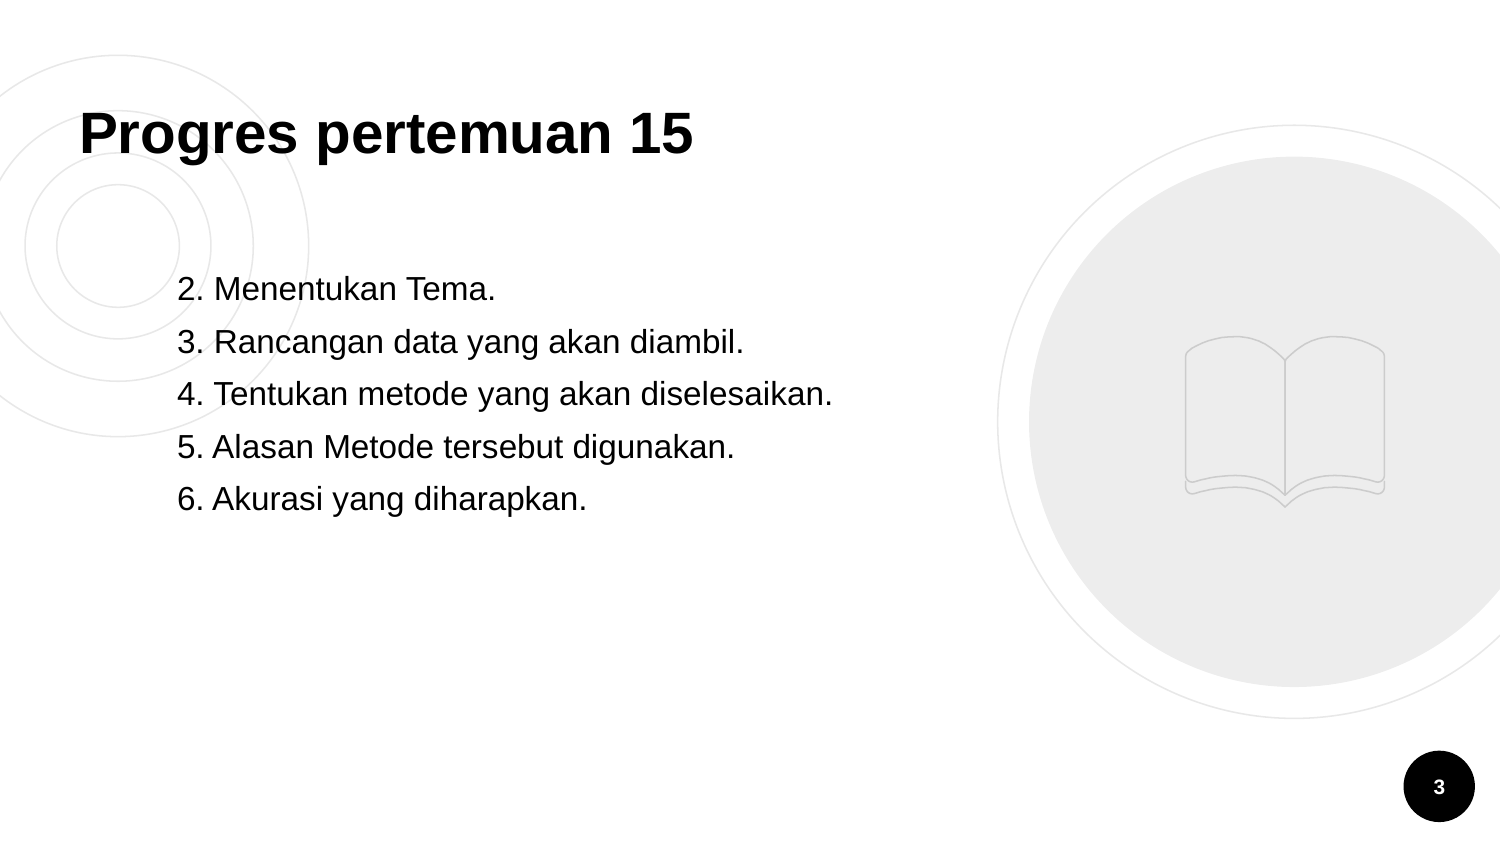

# Progres pertemuan 15
2. Menentukan Tema.
3. Rancangan data yang akan diambil.
4. Tentukan metode yang akan diselesaikan.
5. Alasan Metode tersebut digunakan.
6. Akurasi yang diharapkan.

3